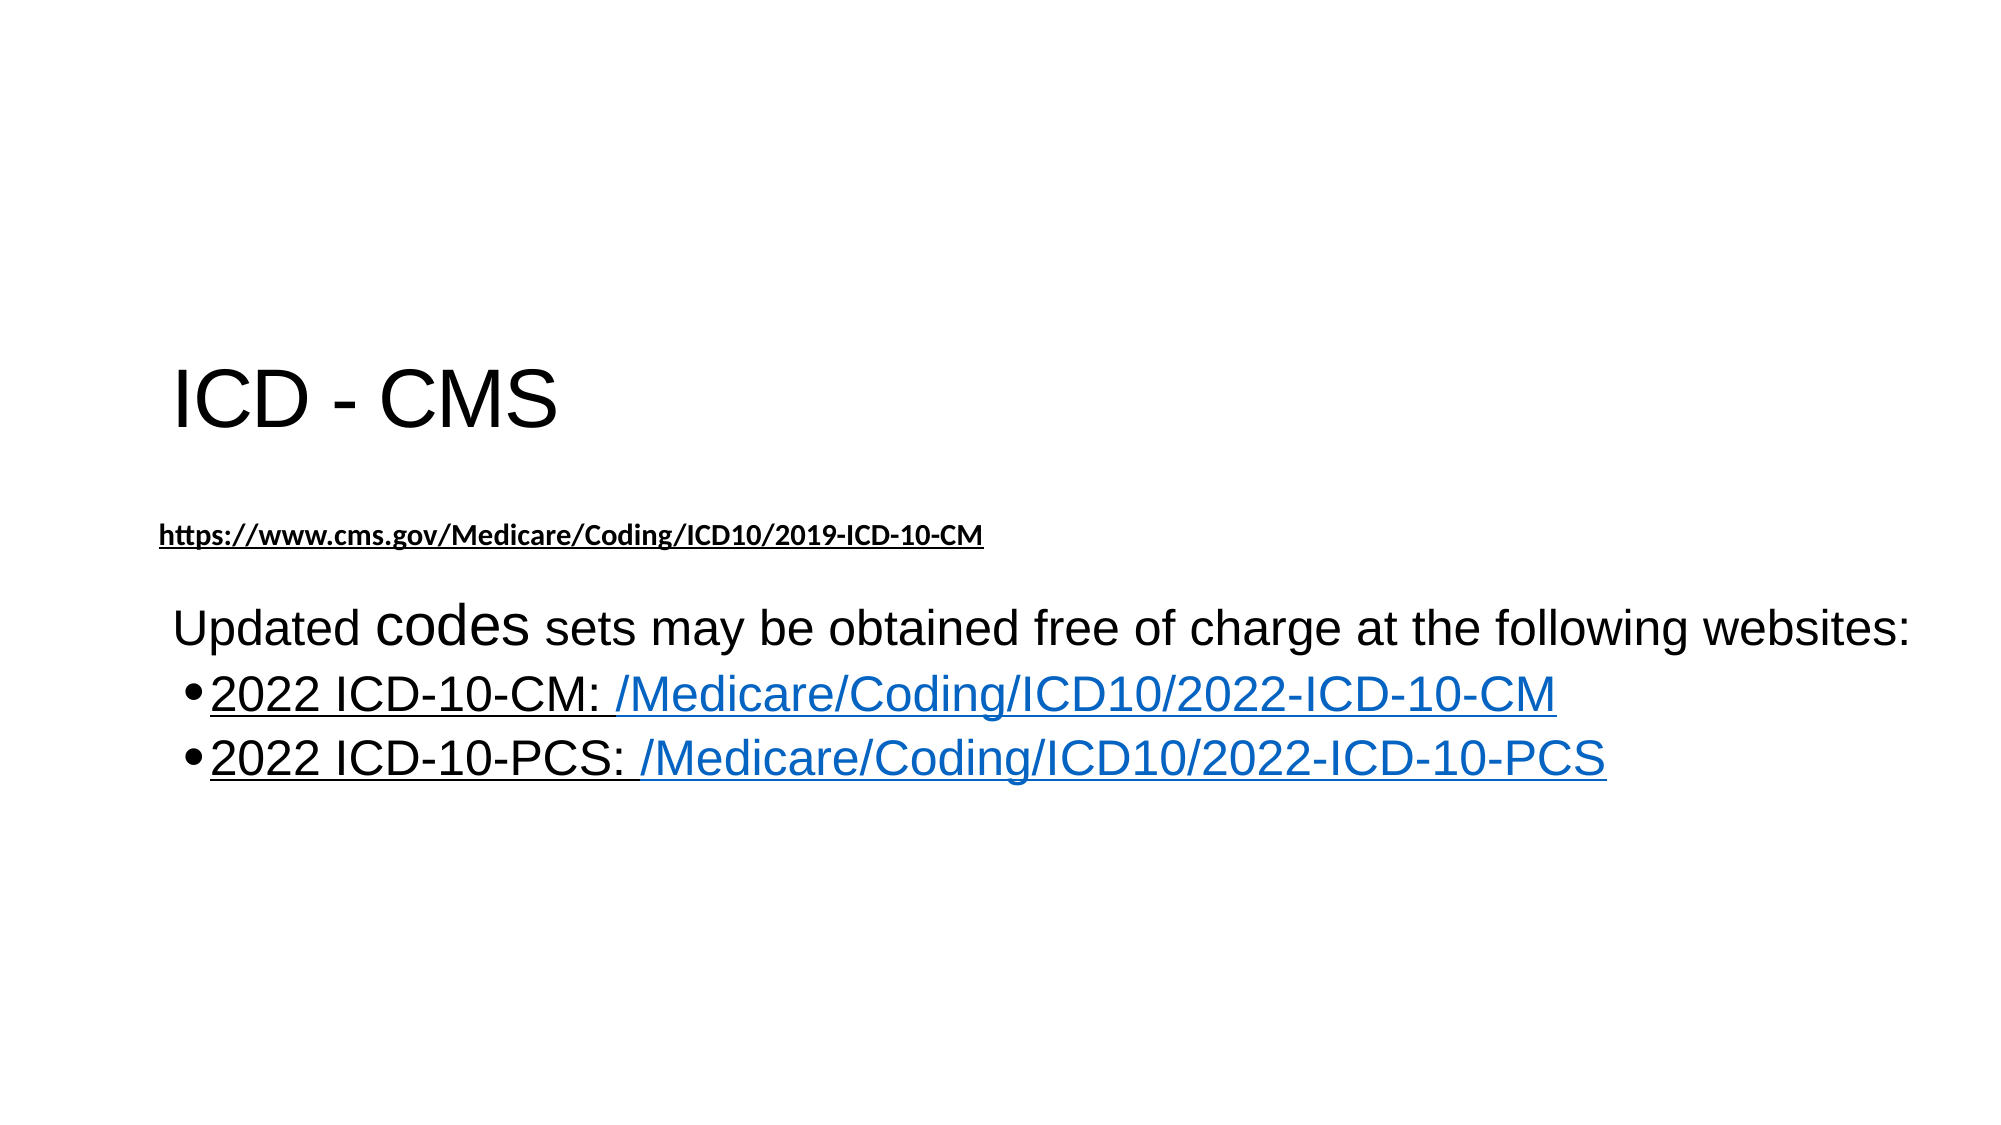

ICD - CMS
https://www.cms.gov/Medicare/Coding/ICD10/2019-ICD-10-CM
Updated codes sets may be obtained free of charge at the following websites:
2022 ICD-10-CM: /Medicare/Coding/ICD10/2022-ICD-10-CM
2022 ICD-10-PCS: /Medicare/Coding/ICD10/2022-ICD-10-PCS